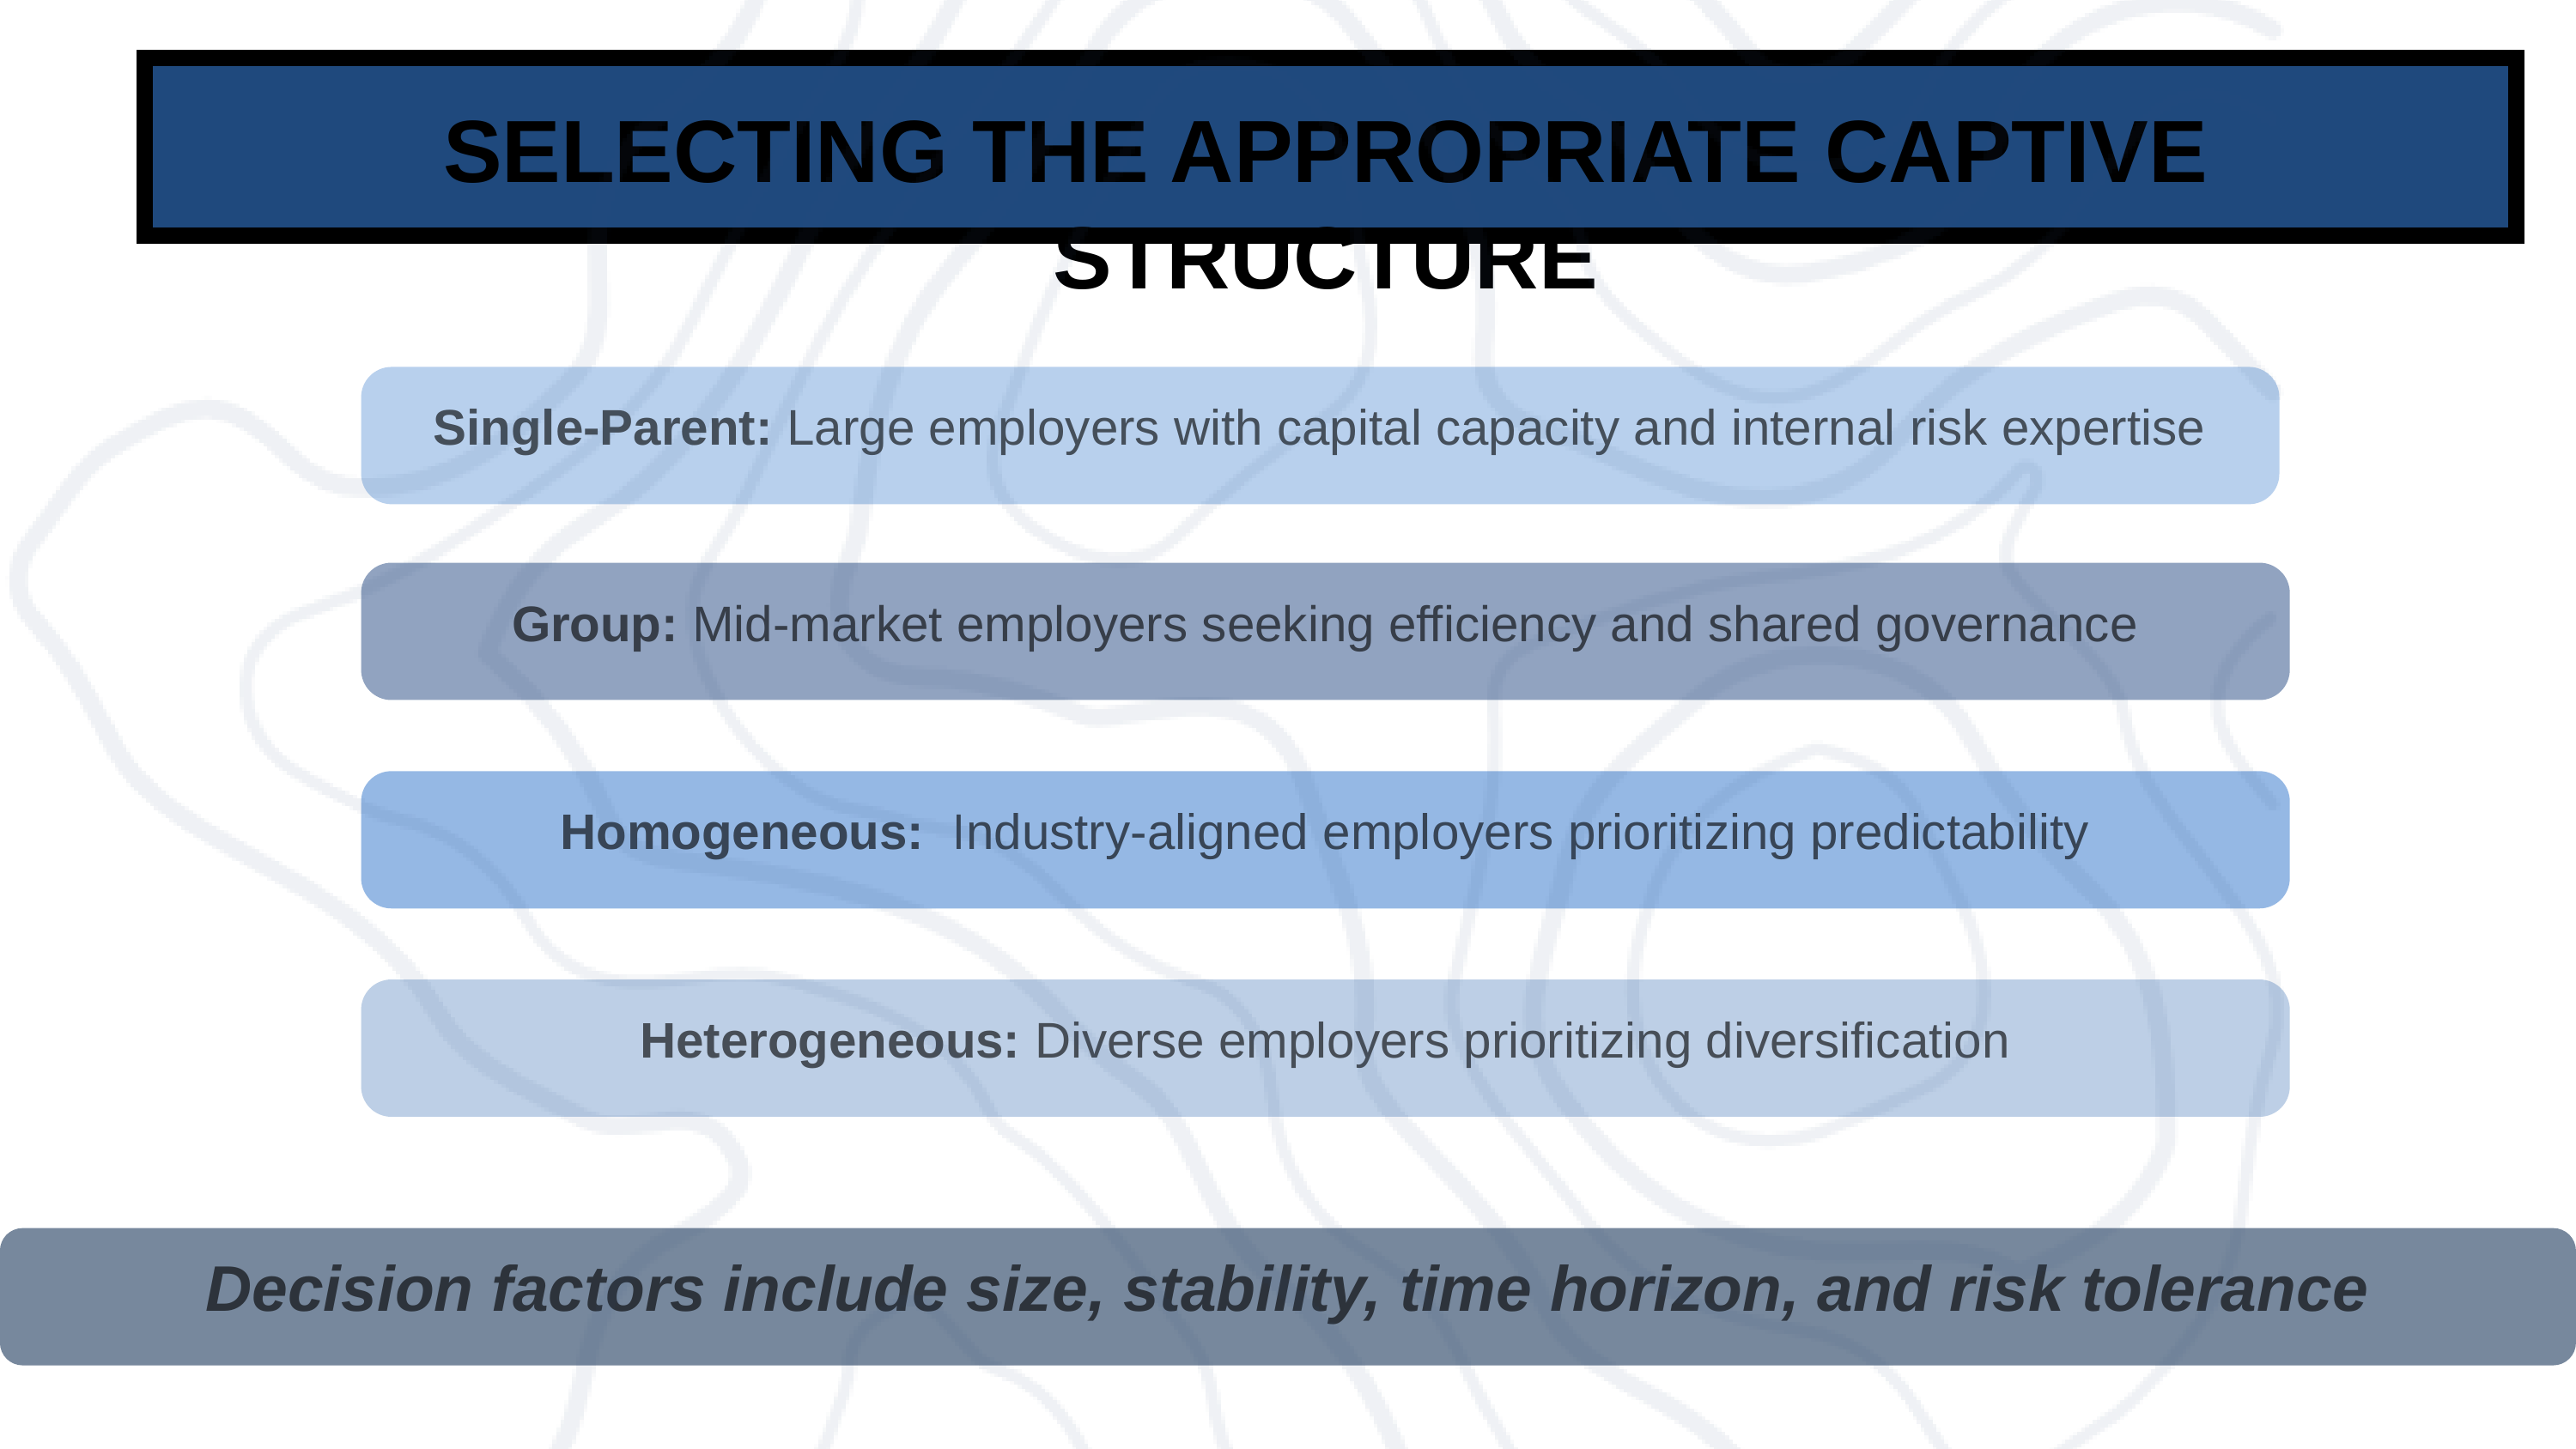

SELECTING THE APPROPRIATE CAPTIVE STRUCTURE

Single-Parent: Large employers with capital capacity and internal risk expertise

Group: Mid-market employers seeking efficiency and shared governance

Homogeneous:  Industry-aligned employers prioritizing predictability

Heterogeneous: Diverse employers prioritizing diversification

Decision factors include size, stability, time horizon, and risk tolerance